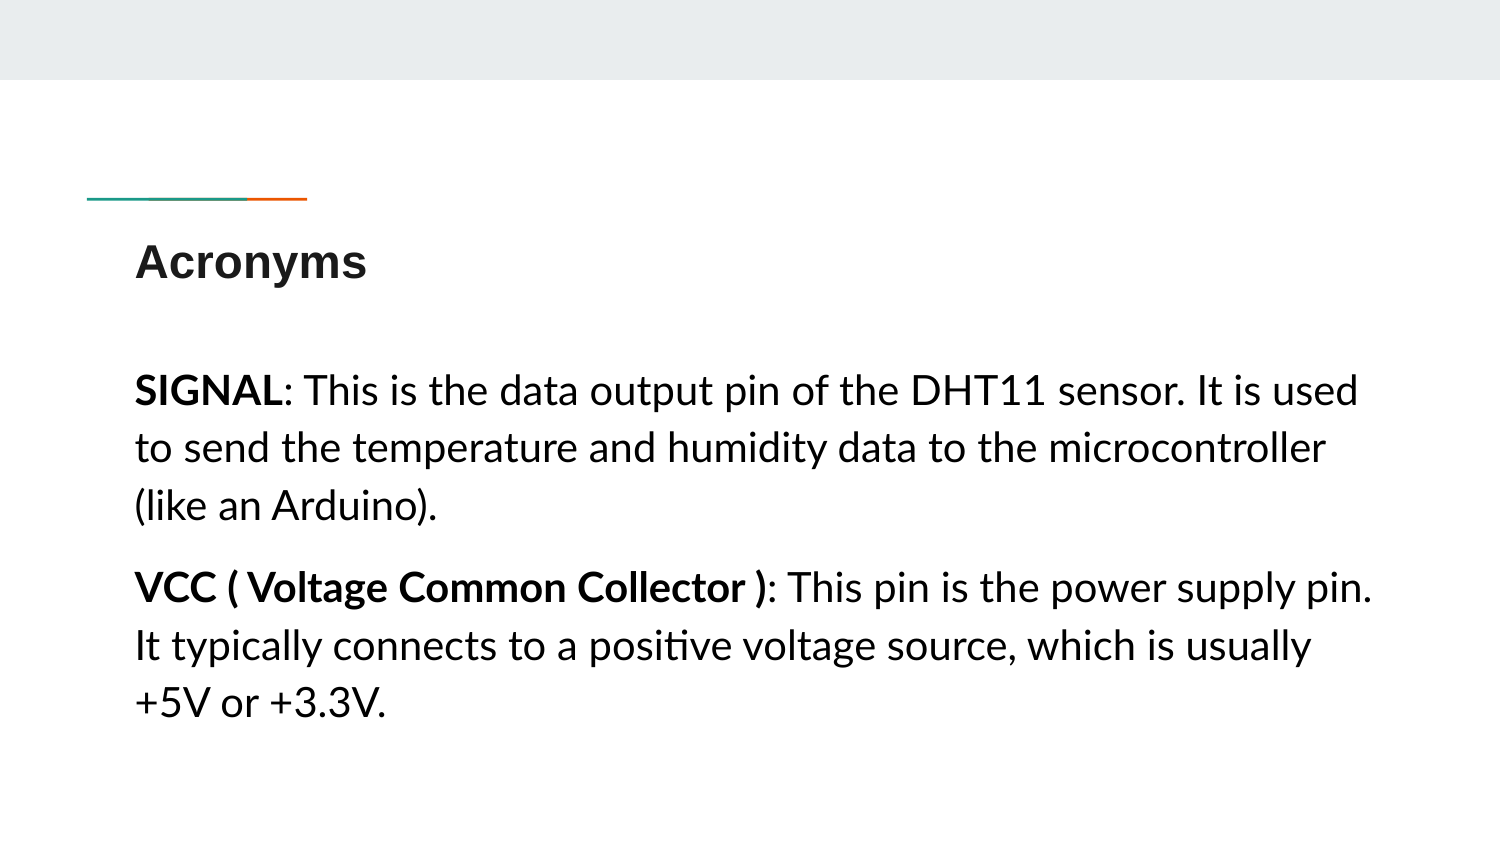

# Acronyms
SIGNAL: This is the data output pin of the DHT11 sensor. It is used to send the temperature and humidity data to the microcontroller (like an Arduino).
VCC ( Voltage Common Collector ): This pin is the power supply pin. It typically connects to a positive voltage source, which is usually +5V or +3.3V.